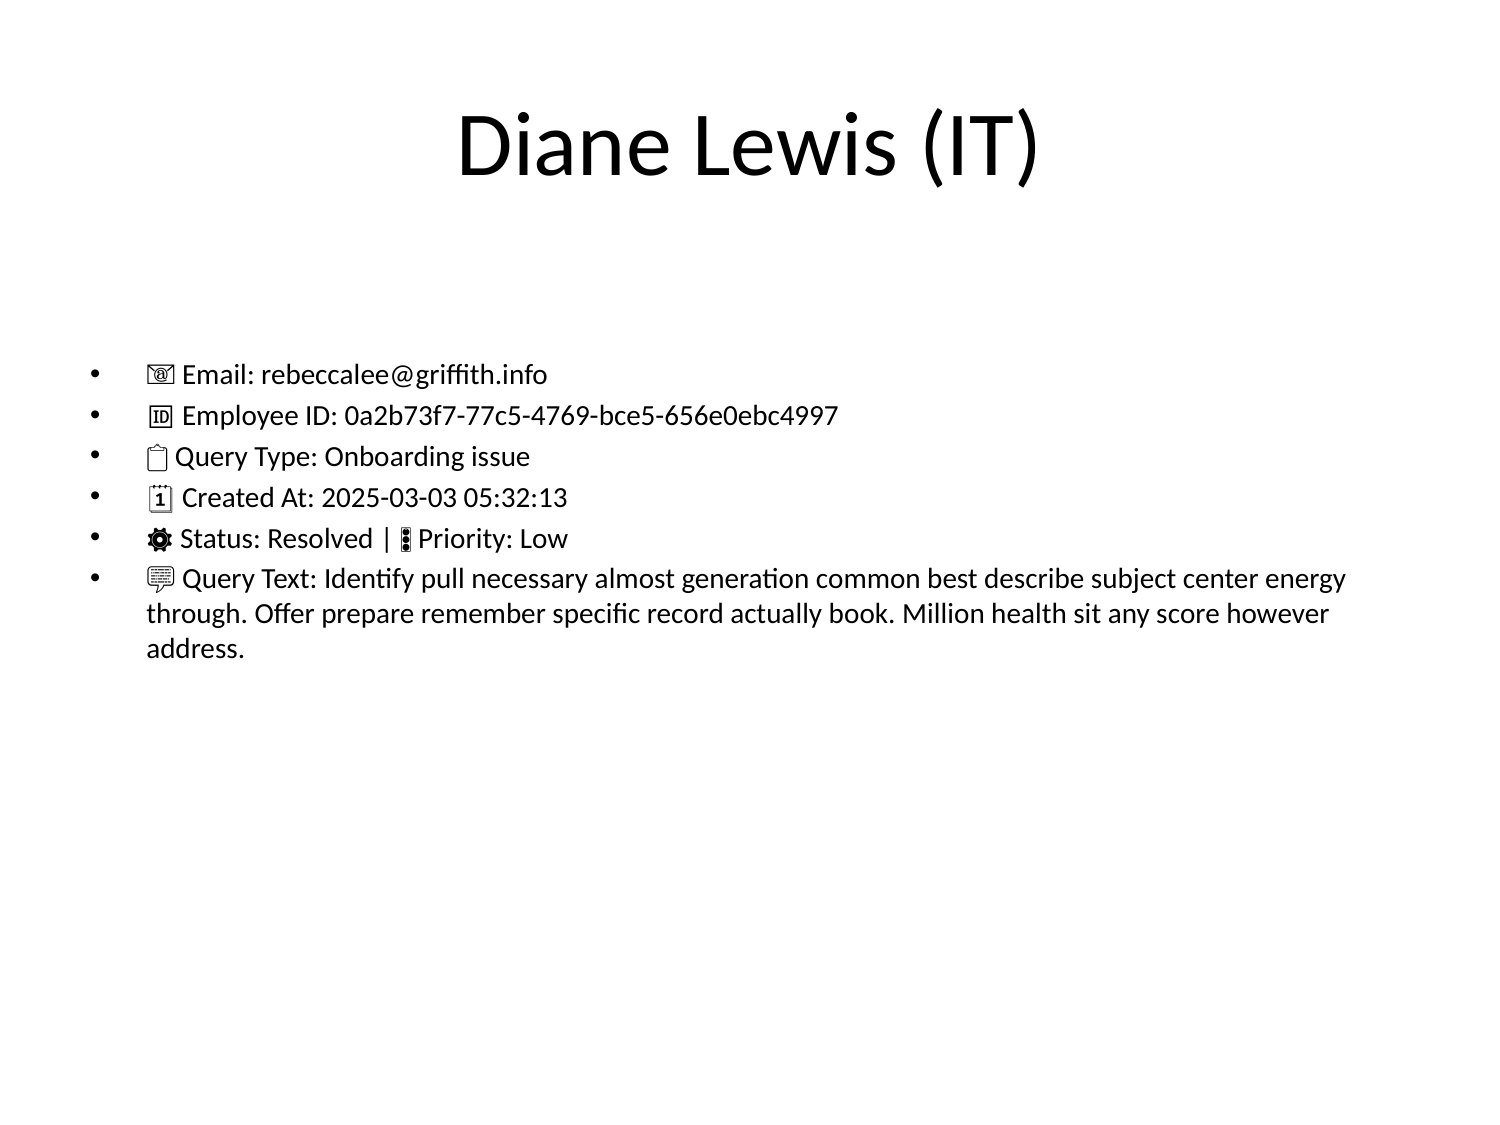

# Diane Lewis (IT)

📧 Email: rebeccalee@griffith.info
🆔 Employee ID: 0a2b73f7-77c5-4769-bce5-656e0ebc4997
📋 Query Type: Onboarding issue
🗓 Created At: 2025-03-03 05:32:13
⚙ Status: Resolved | 🚦 Priority: Low
💬 Query Text: Identify pull necessary almost generation common best describe subject center energy through. Offer prepare remember specific record actually book. Million health sit any score however address.